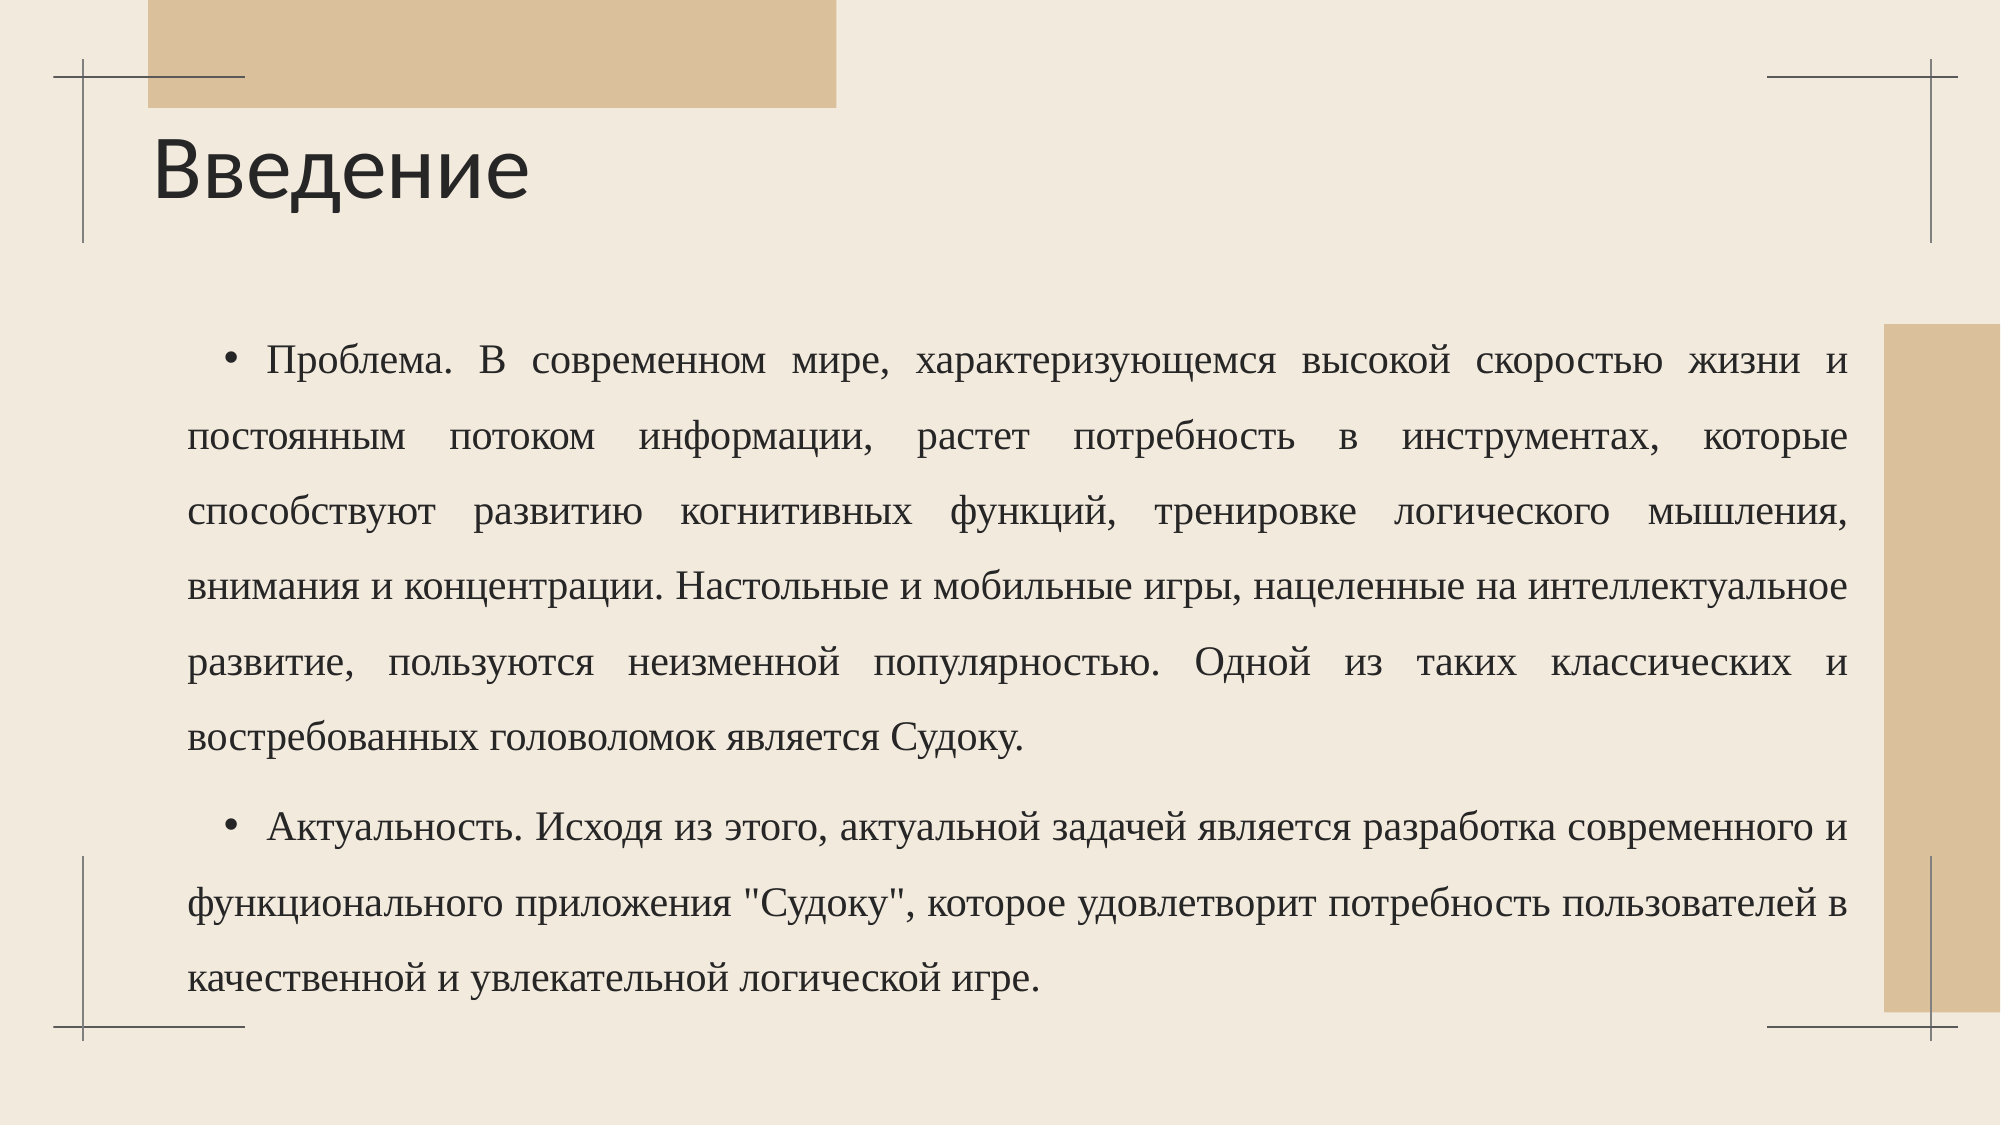

# Введение
Проблема. В современном мире, характеризующемся высокой скоростью жизни и постоянным потоком информации, растет потребность в инструментах, которые способствуют развитию когнитивных функций, тренировке логического мышления, внимания и концентрации. Настольные и мобильные игры, нацеленные на интеллектуальное развитие, пользуются неизменной популярностью. Одной из таких классических и востребованных головоломок является Судоку.
Актуальность. Исходя из этого, актуальной задачей является разработка современного и функционального приложения "Судоку", которое удовлетворит потребность пользователей в качественной и увлекательной логической игре.